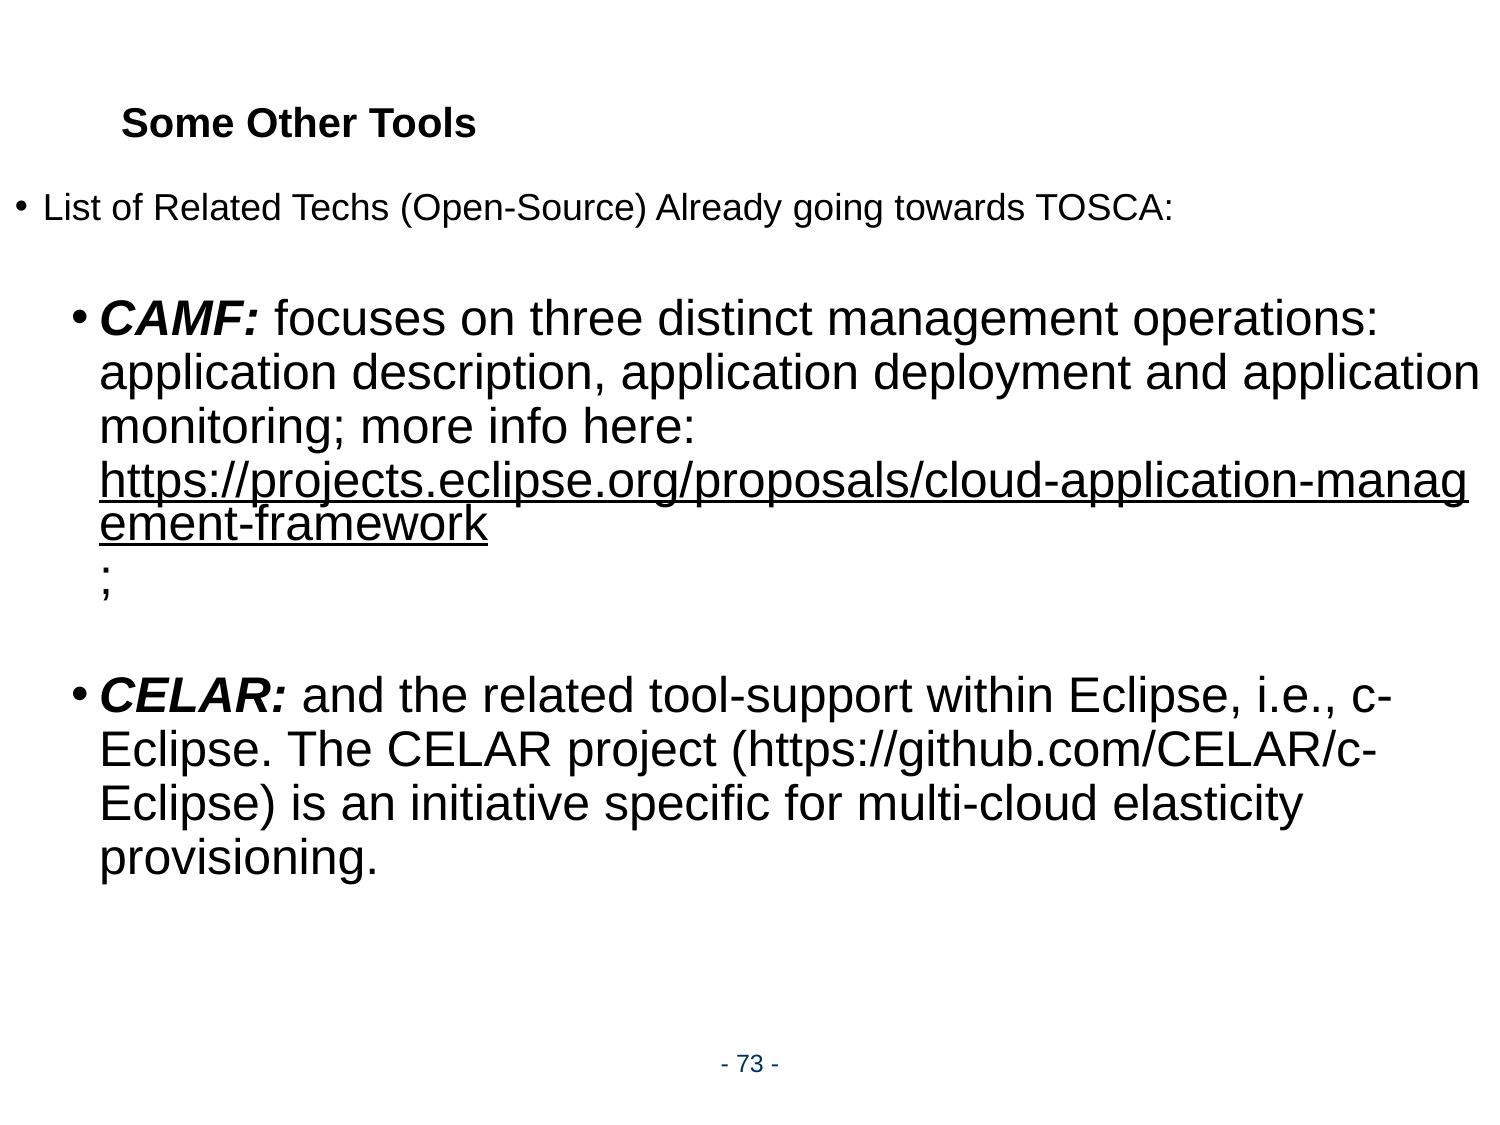

# Some Other Tools
List of Related Techs (Open-Source) Already going towards TOSCA:

CAMF: focuses on three distinct management operations: application description, application deployment and application monitoring; more info here: https://projects.eclipse.org/proposals/cloud-application-management-framework;

CELAR: and the related tool-support within Eclipse, i.e., c-Eclipse. The CELAR project (https://github.com/CELAR/c-Eclipse) is an initiative specific for multi-cloud elasticity provisioning.
- 73 -